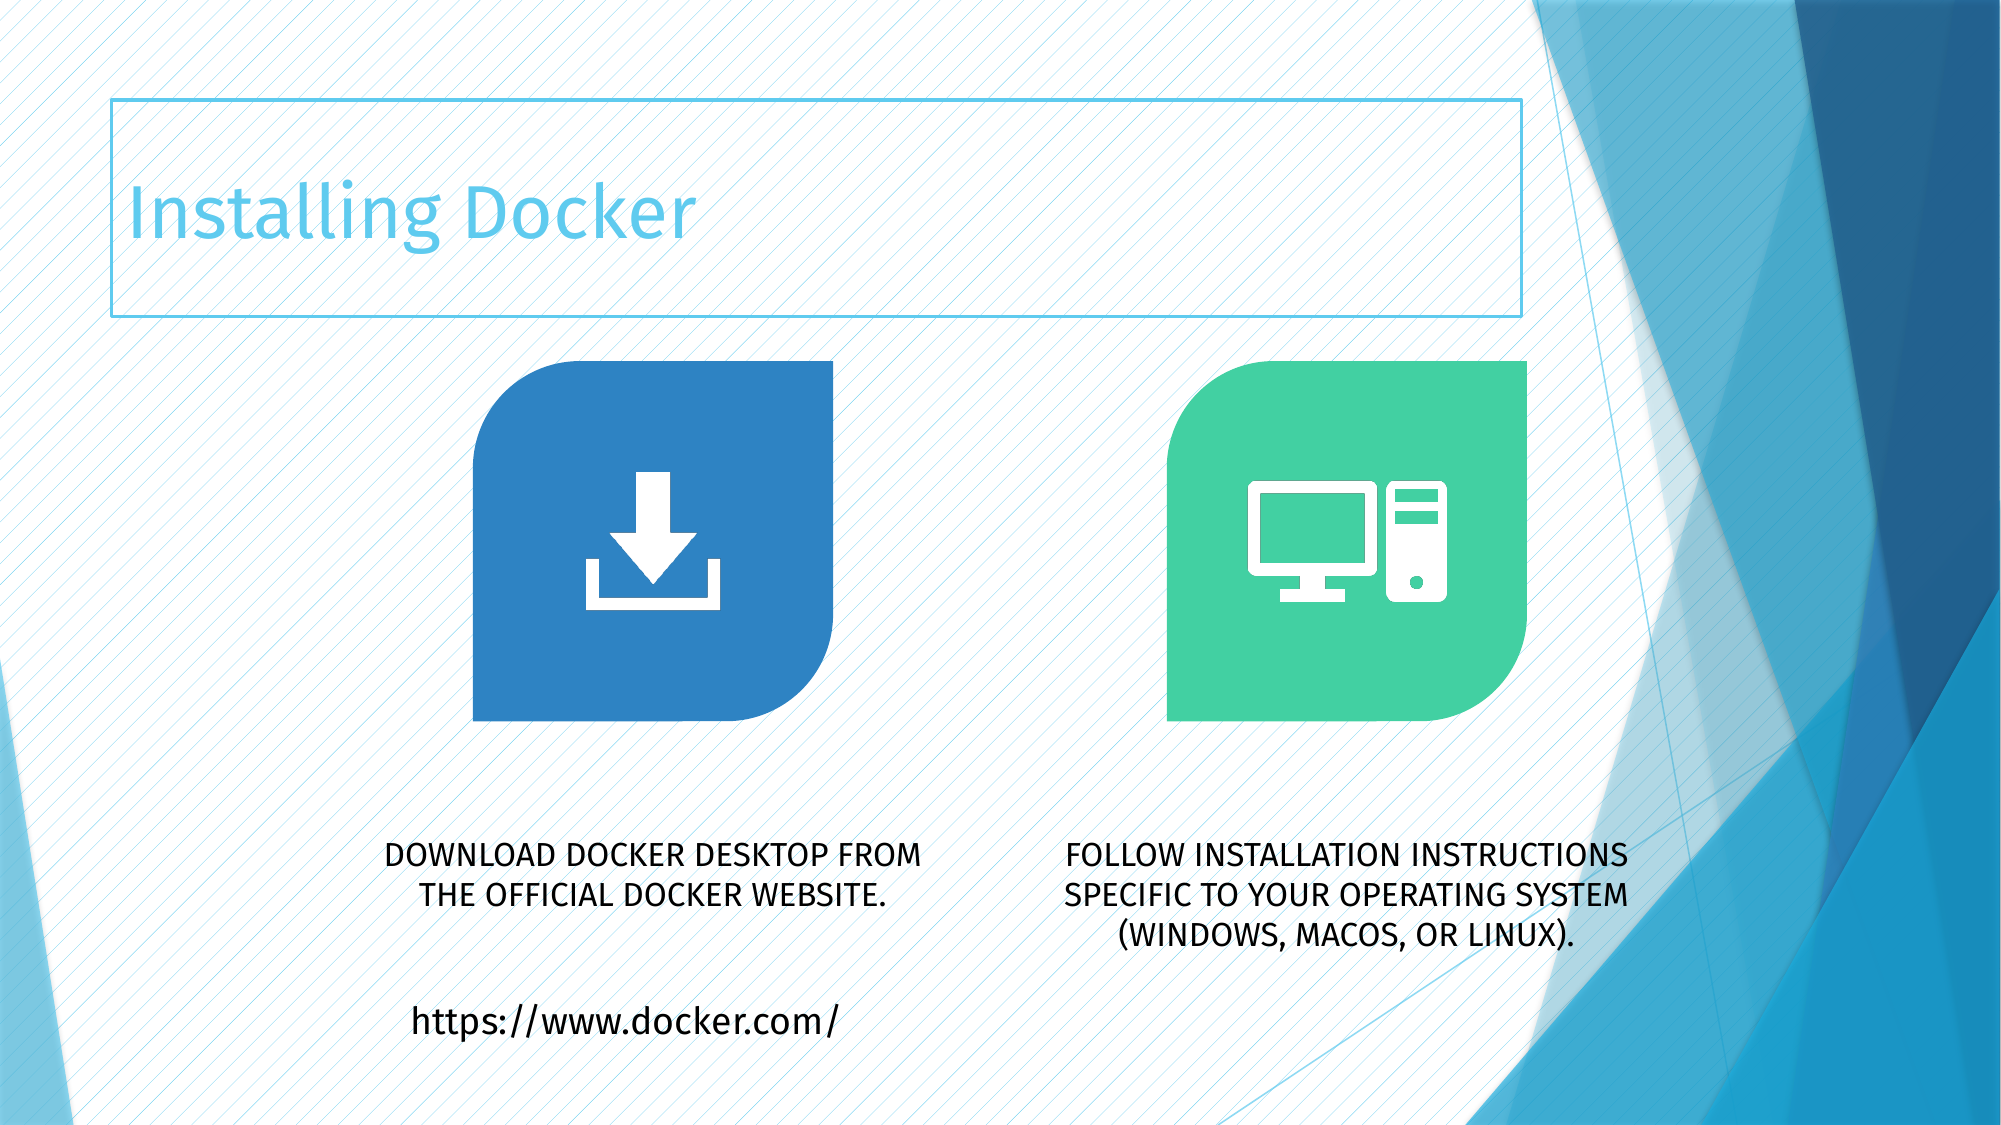

# Installing Docker
Download Docker Desktop from the official Docker website.
Follow installation instructions specific to your operating system (Windows, macOS, or Linux).
https://www.docker.com/